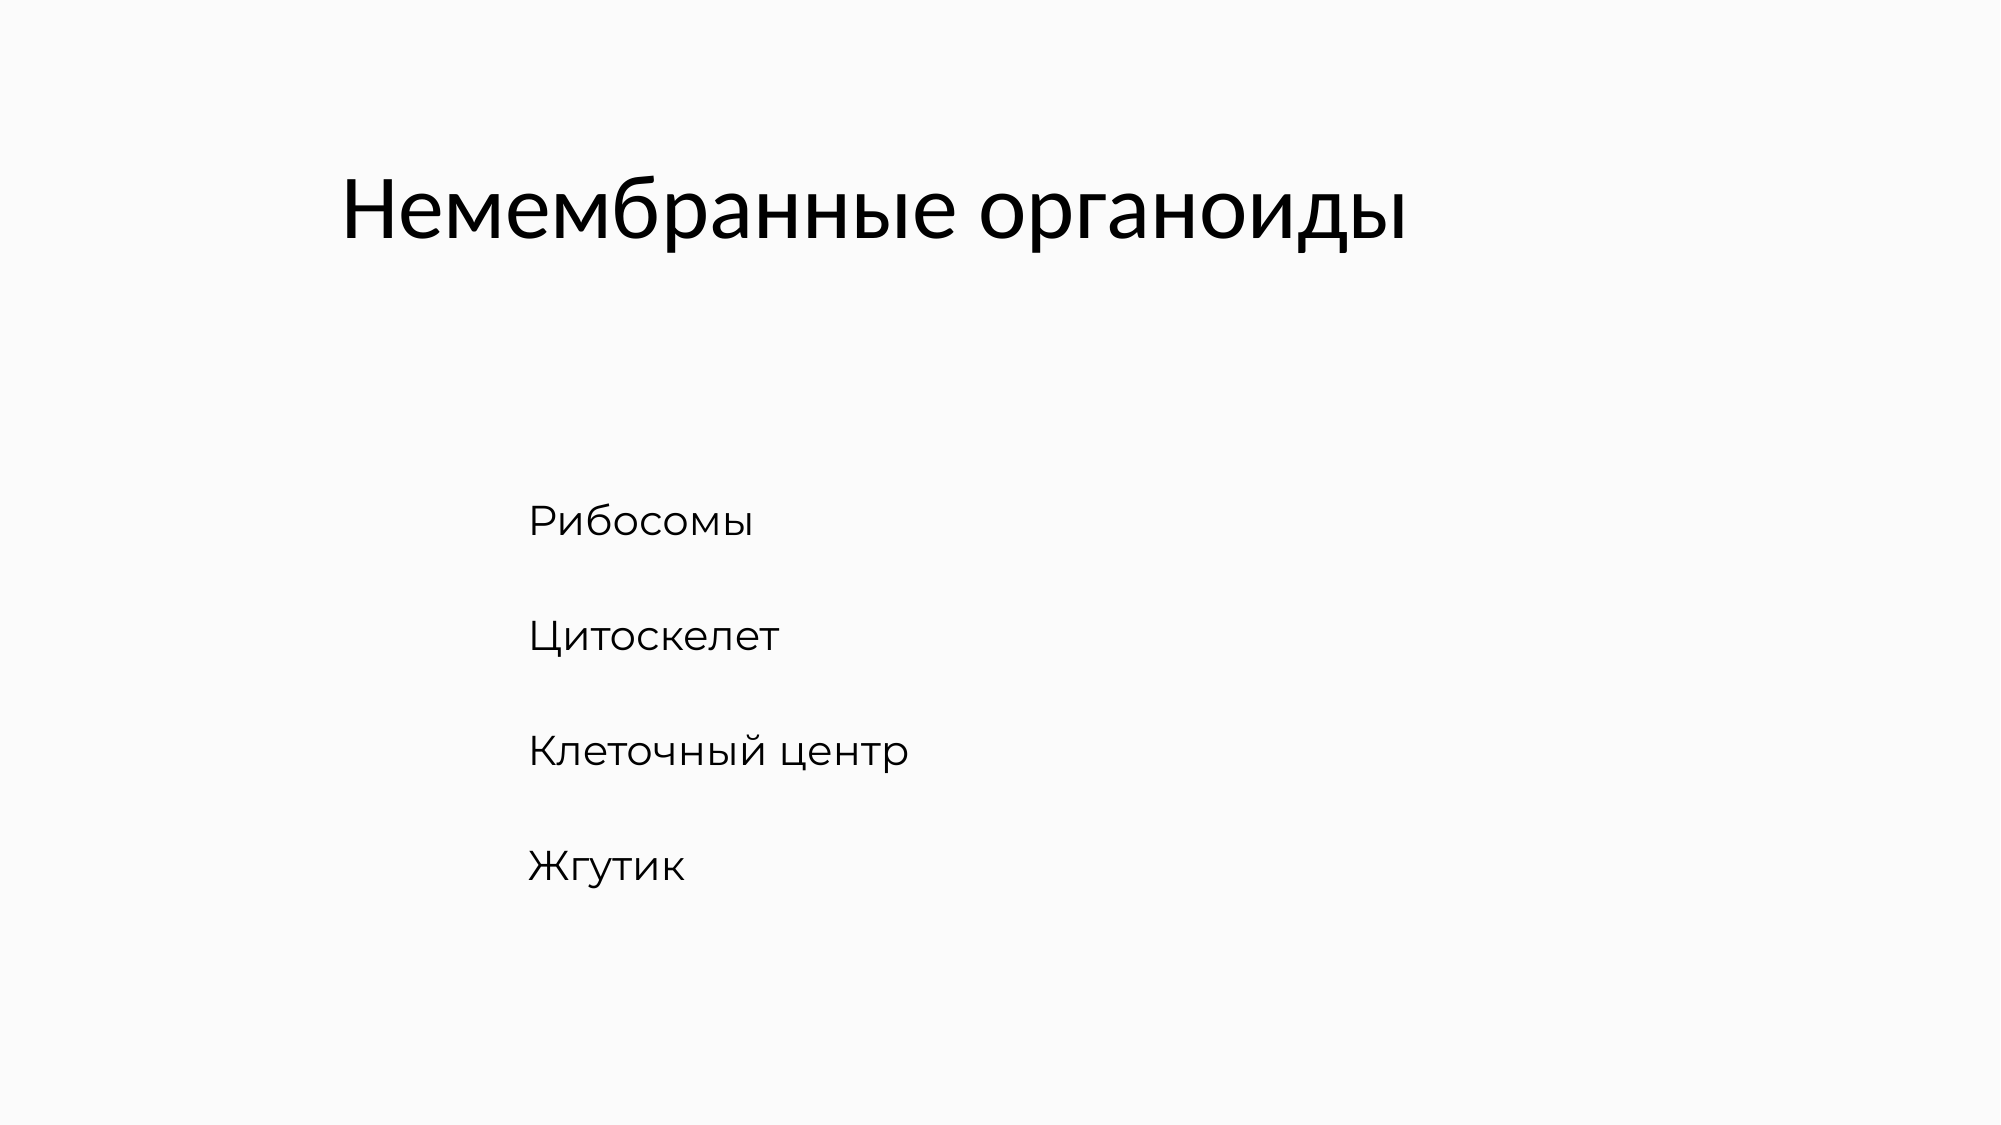

# Немембранные органоиды
Рибосомы

Цитоскелет

Клеточный центр

Жгутик